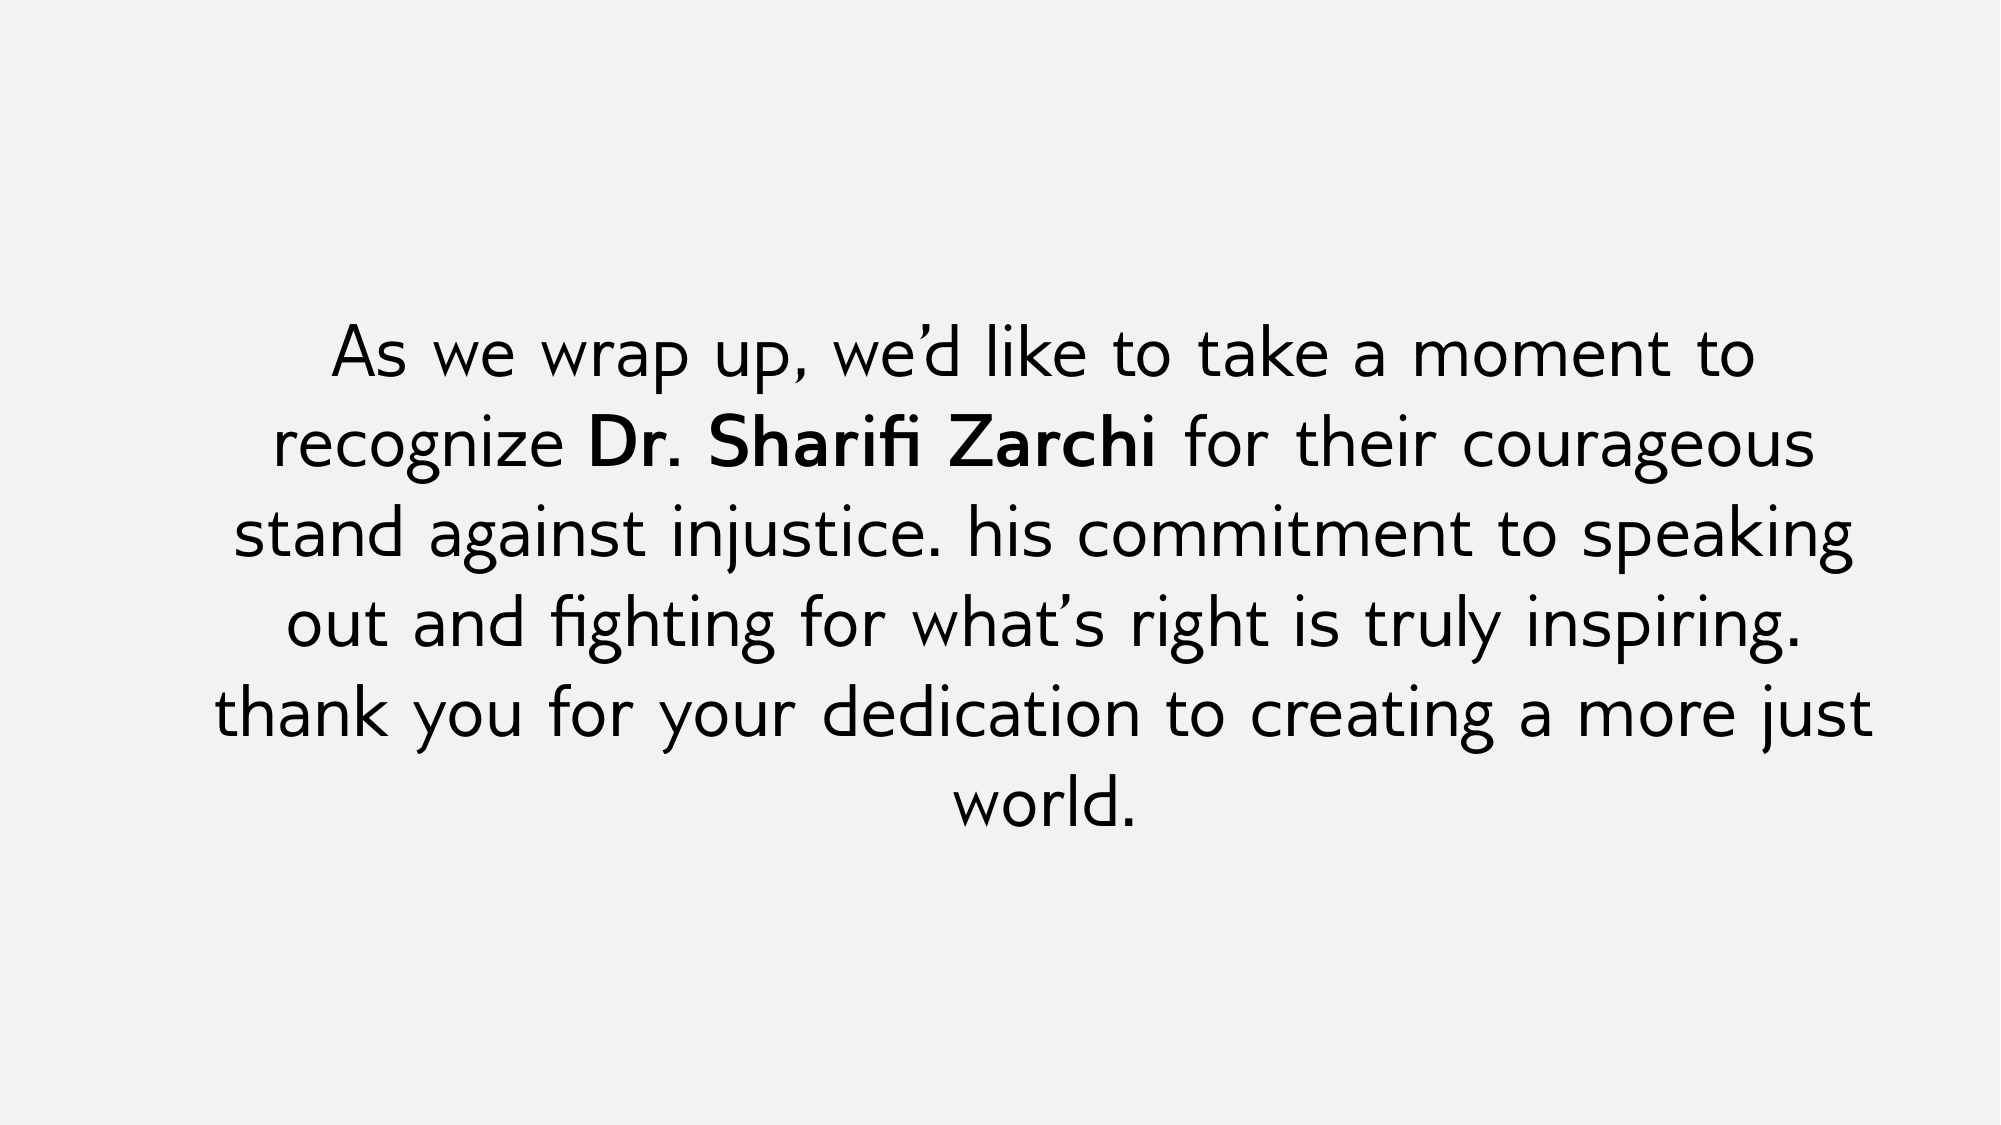

As we wrap up, we’d like to take a moment to recognize Dr. Sharifi Zarchi for their courageous stand against injustice. his commitment to speaking out and fighting for what’s right is truly inspiring. thank you for your dedication to creating a more just world.